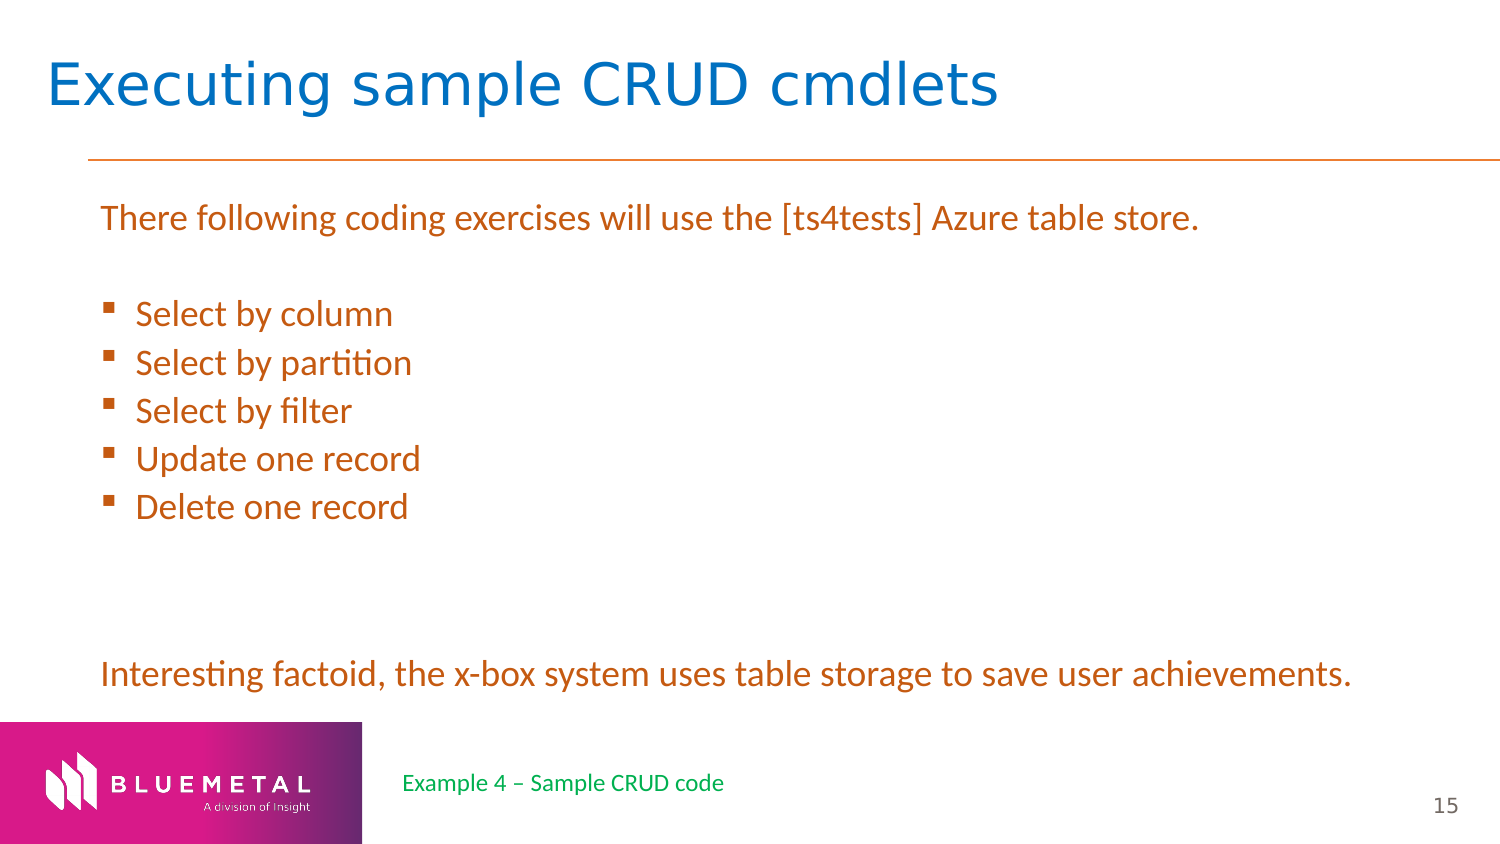

# Executing sample CRUD cmdlets

There following coding exercises will use the [ts4tests] Azure table store.

Select by column
Select by partition
Select by filter
Update one record
Delete one record

Interesting factoid, the x-box system uses table storage to save user achievements.

Example 4 – Sample CRUD code